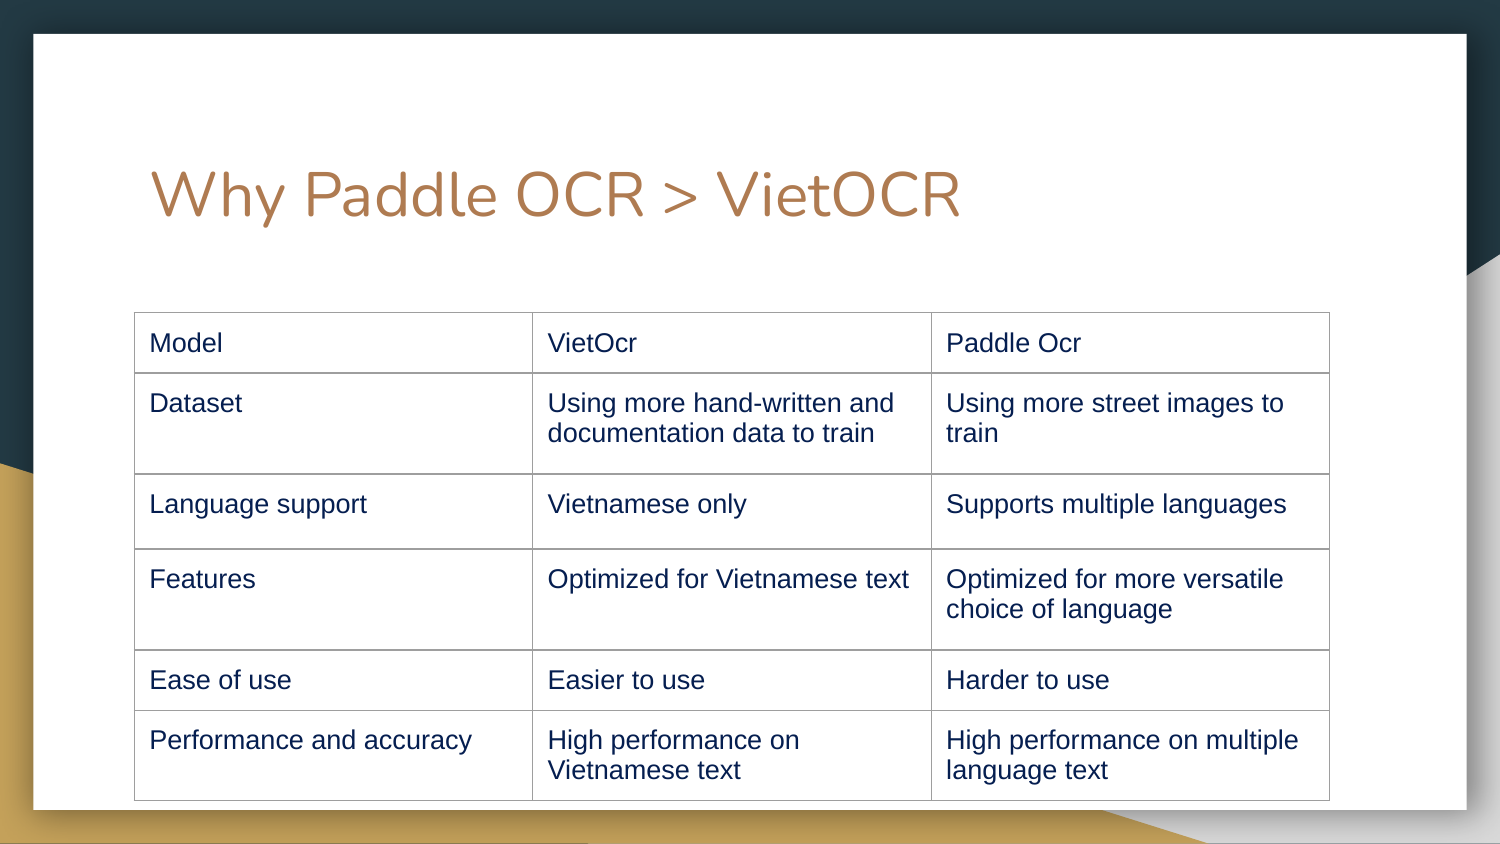

# Why Paddle OCR > VietOCR
| Model | VietOcr | Paddle Ocr |
| --- | --- | --- |
| Dataset | Using more hand-written and documentation data to train | Using more street images to train |
| Language support | Vietnamese only | Supports multiple languages |
| Features | Optimized for Vietnamese text | Optimized for more versatile choice of language |
| Ease of use | Easier to use | Harder to use |
| Performance and accuracy | High performance on Vietnamese text | High performance on multiple language text |